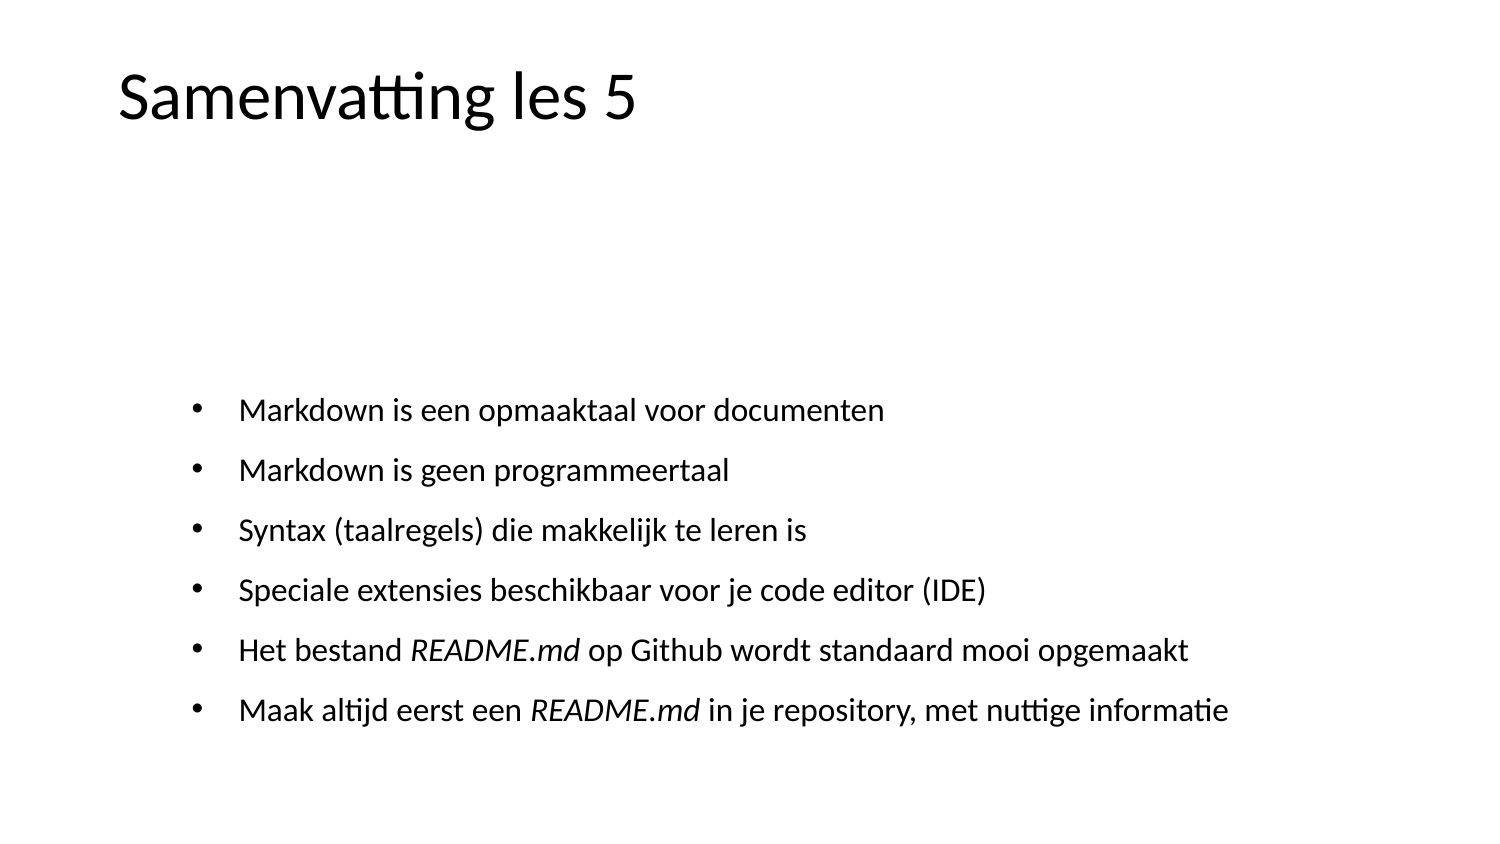

# Samenvatting les 5
Markdown is een opmaaktaal voor documenten
Markdown is geen programmeertaal
Syntax (taalregels) die makkelijk te leren is
Speciale extensies beschikbaar voor je code editor (IDE)
Het bestand README.md op Github wordt standaard mooi opgemaakt
Maak altijd eerst een README.md in je repository, met nuttige informatie